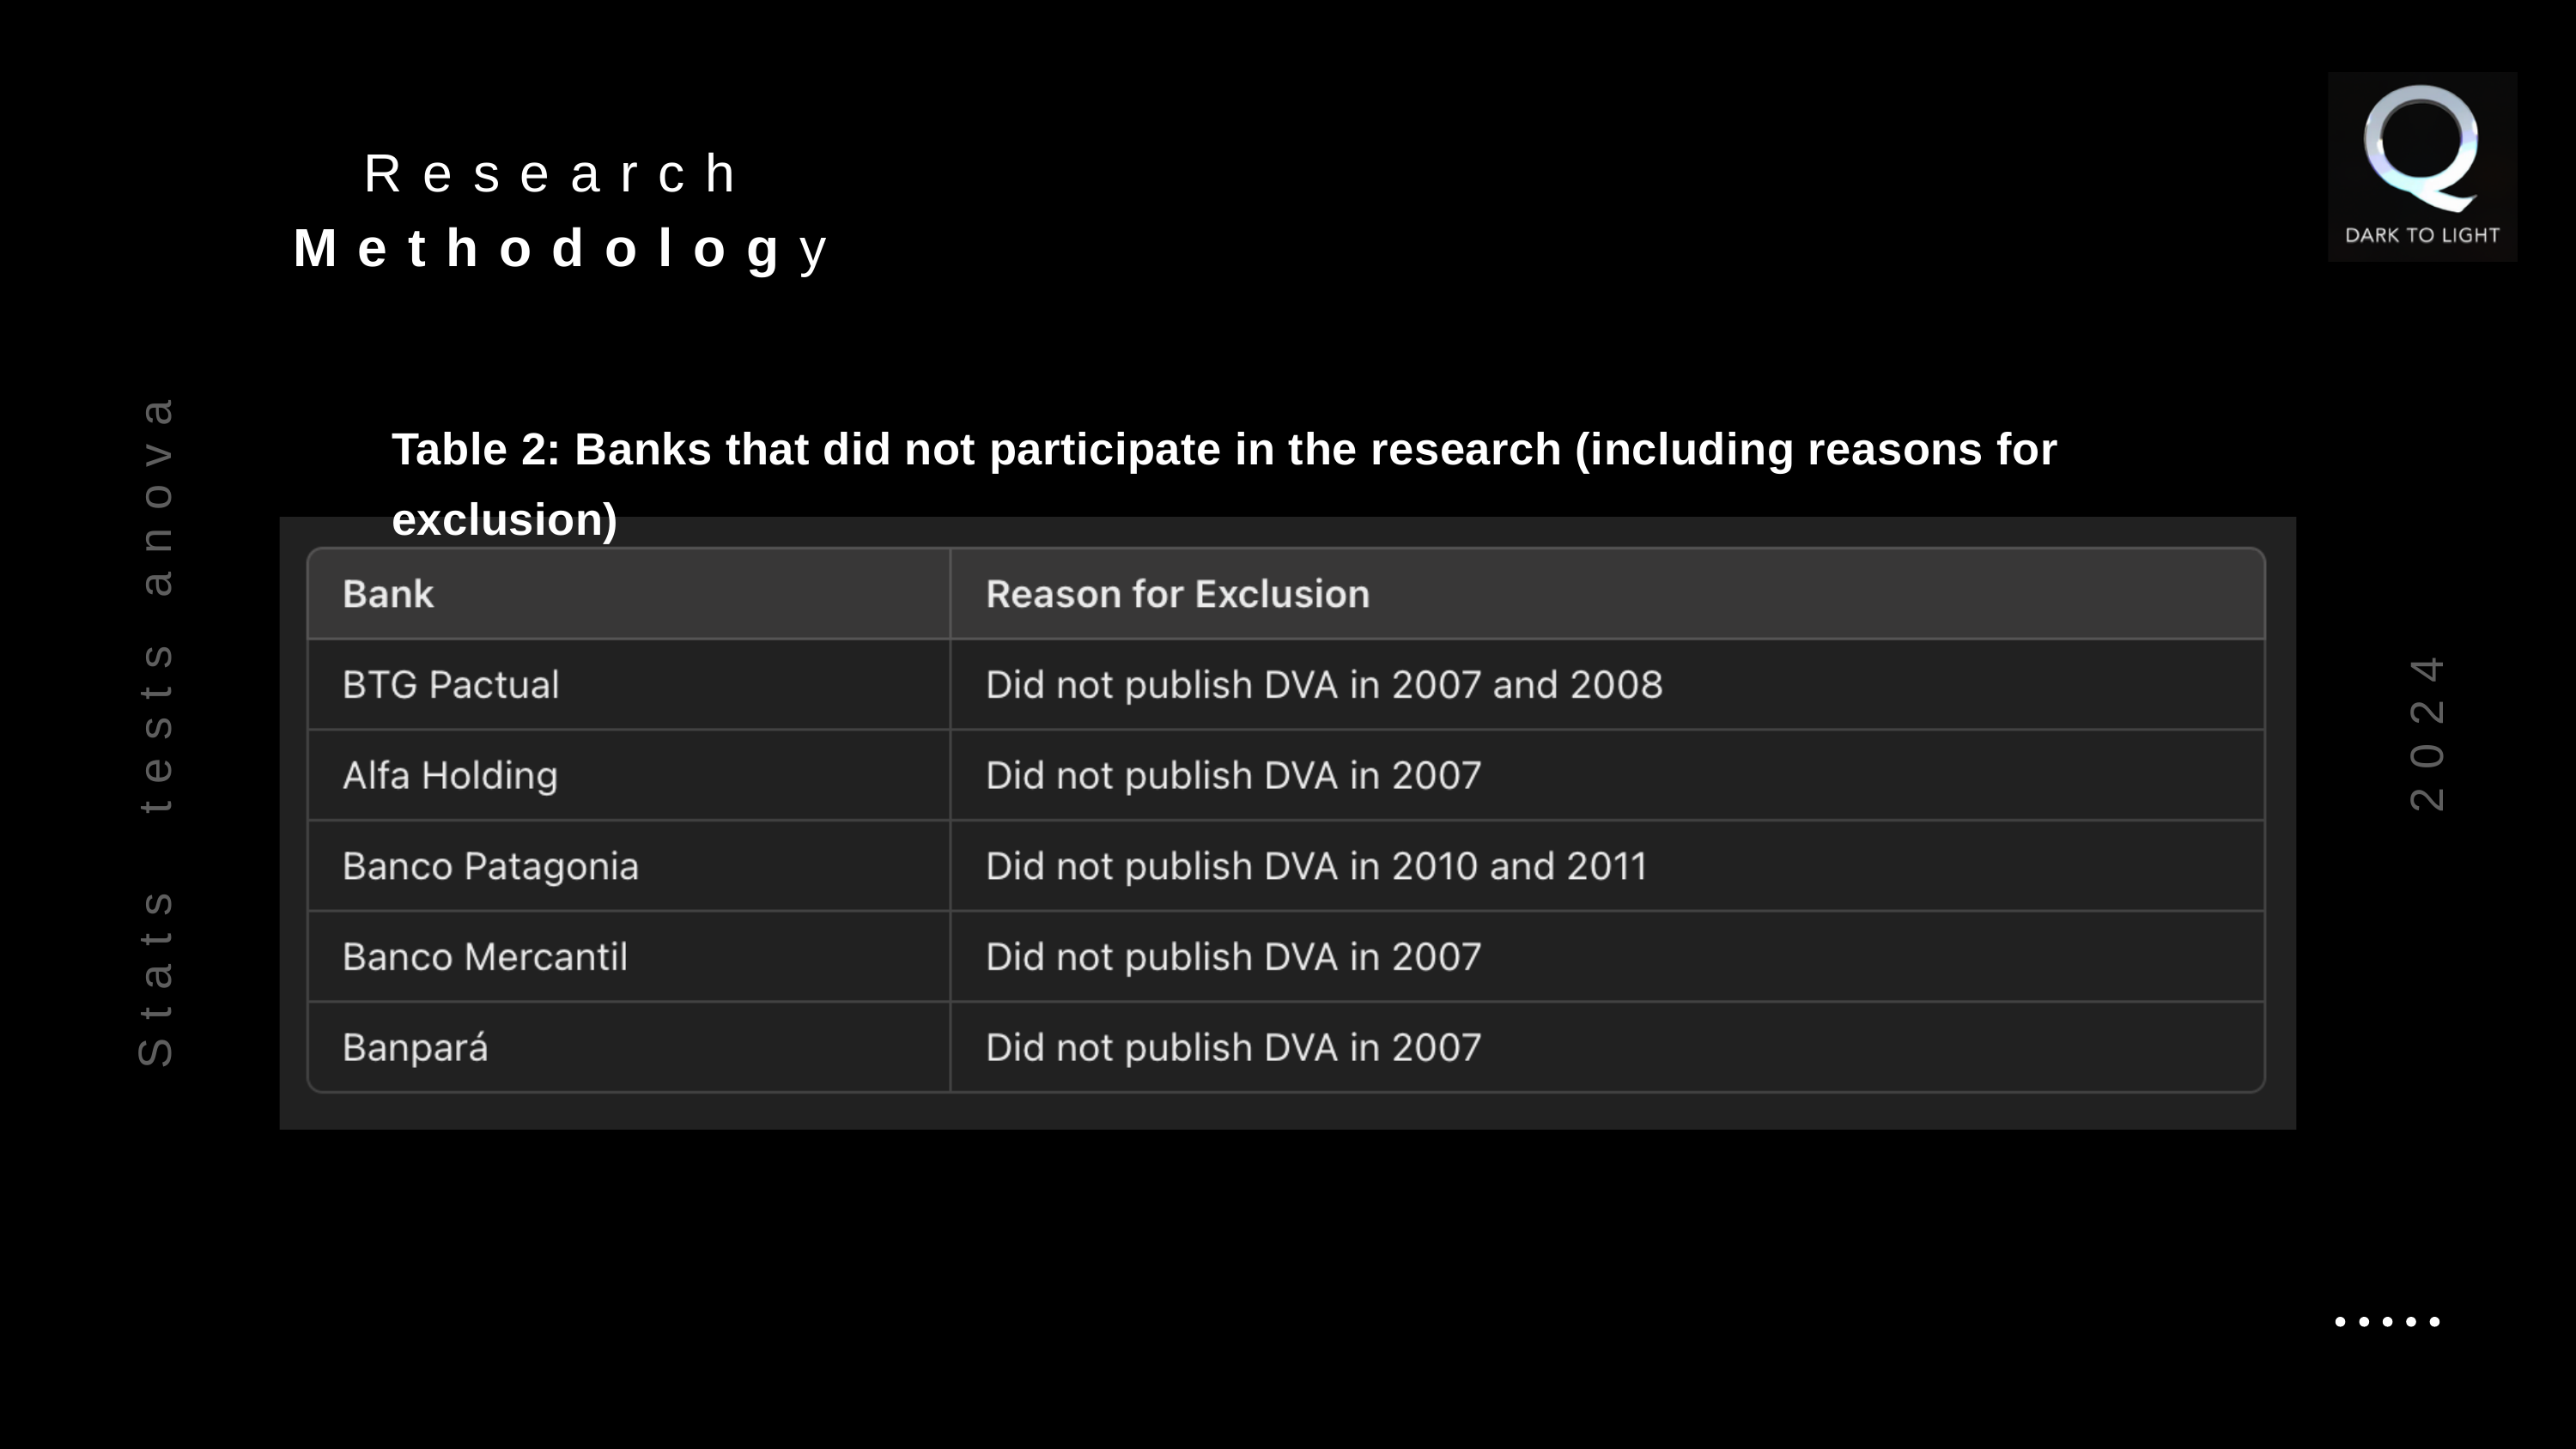

Research Methodology
Table 2: Banks that did not participate in the research (including reasons for exclusion)

Stats  tests anova
2024